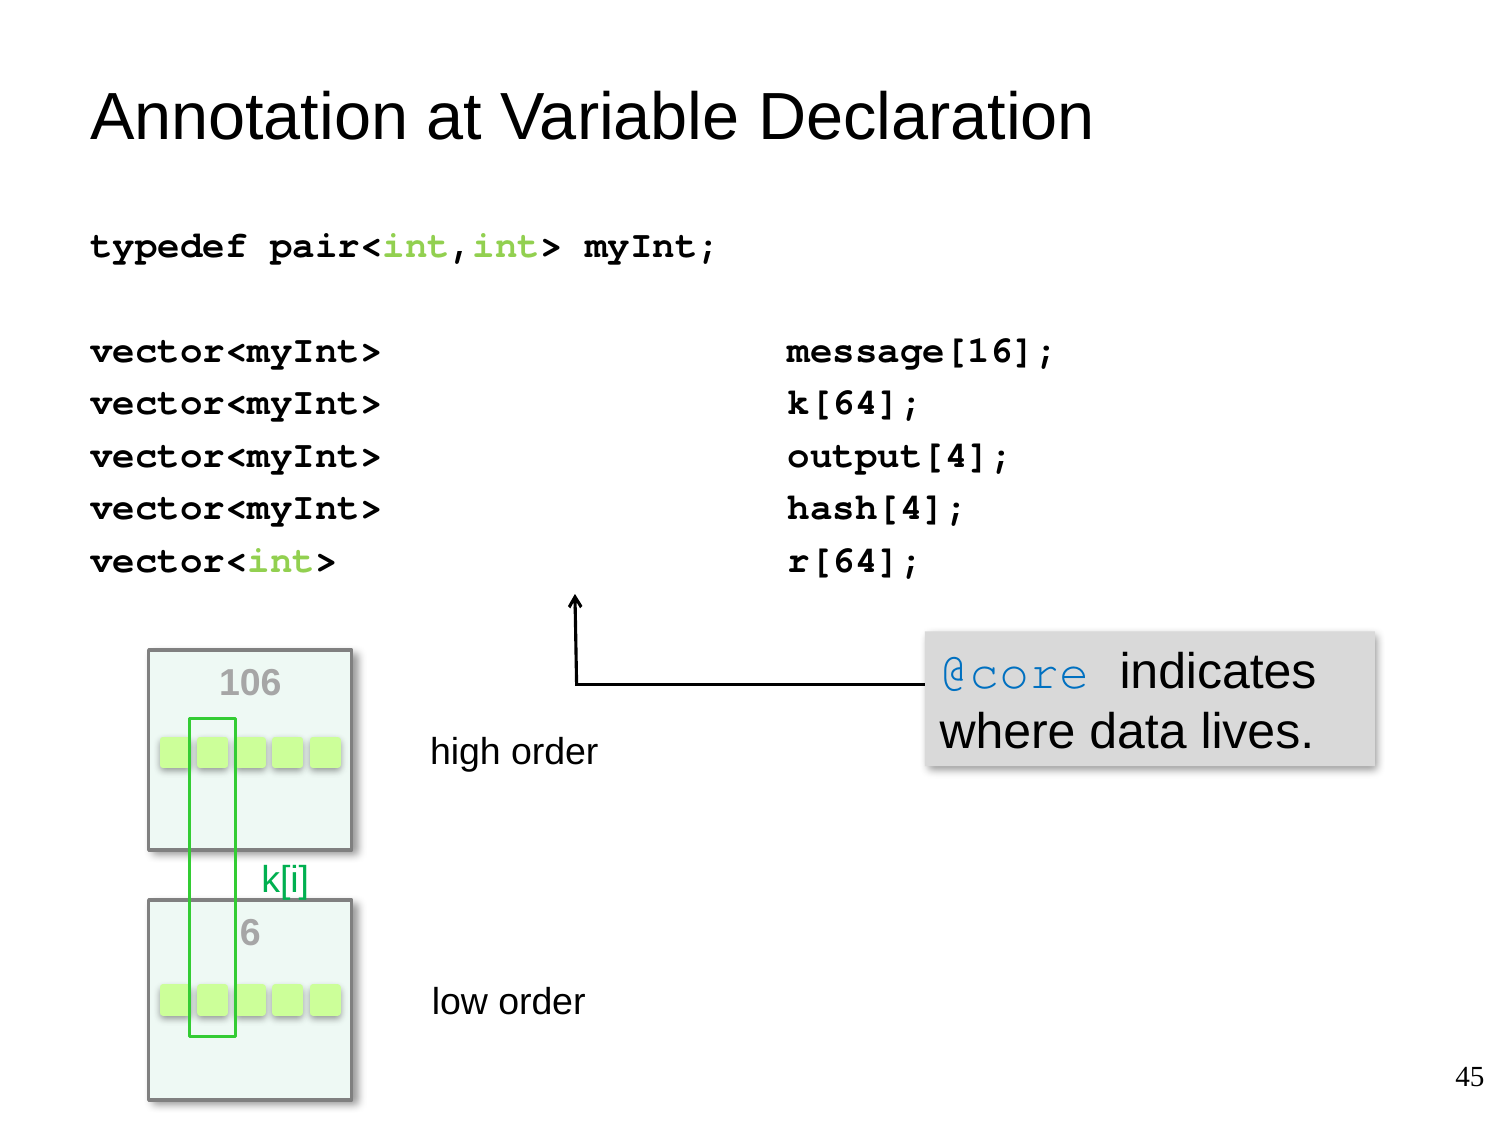

# Annotation at Variable Declaration
typedef pair<int,int> myInt;

vector<myInt>@{[0:16]=(103,3)} message[16];
vector<myInt>@{[0:64]=(106,6)} k[64];
vector<myInt>@{[0:4] =(104,4)} output[4];
vector<myInt>@{[0:4] =(104,4)} hash[4];
vector<int>  @{[0:64]=102}     r[64];

@core indicates where data lives.
106

high order

k[i]
6
low order

45